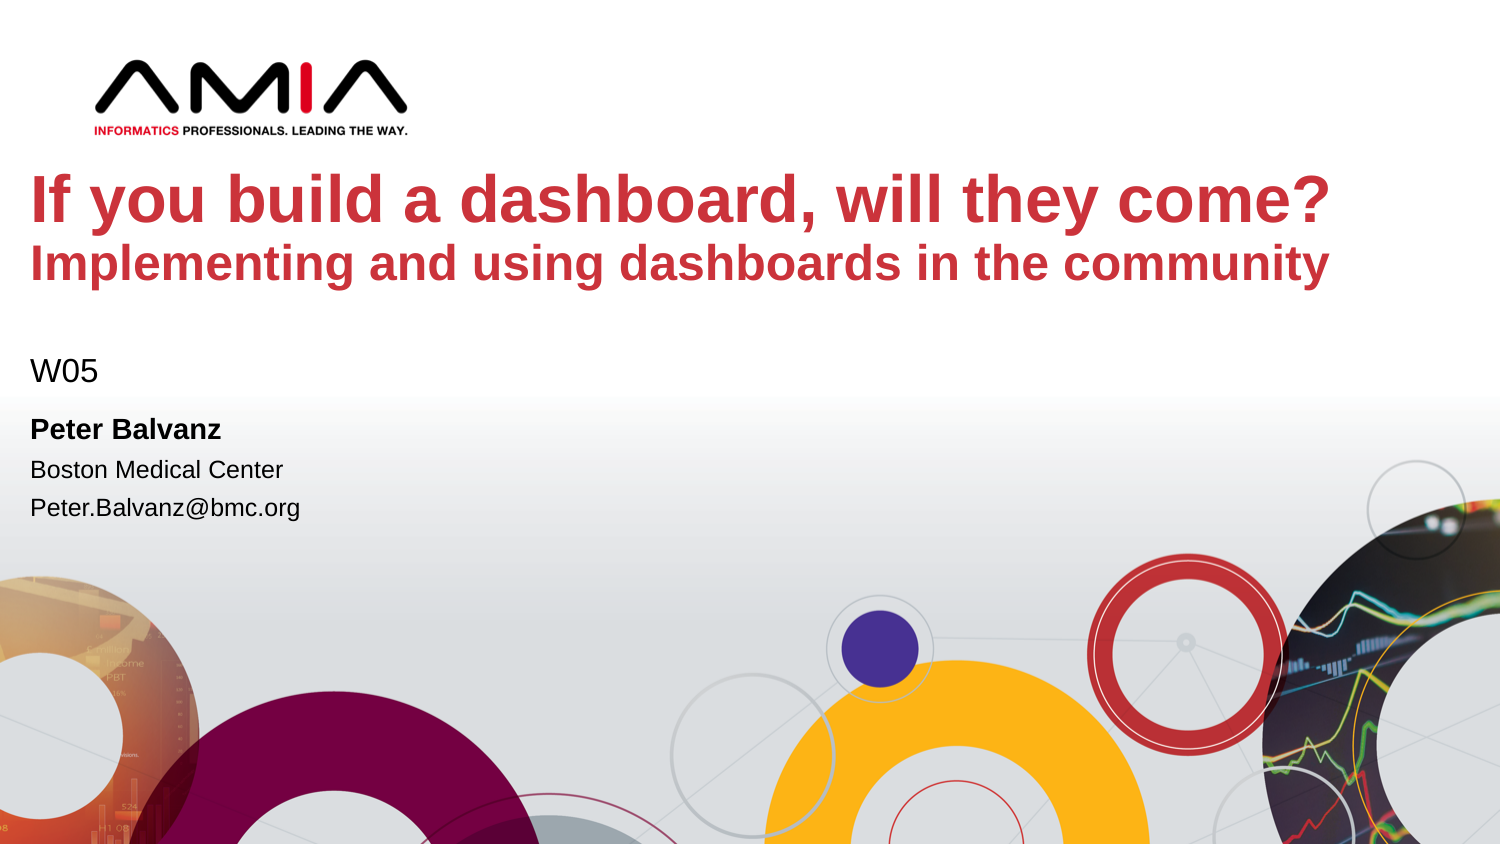

If you build a dashboard, will they come? Implementing and using dashboards in the community
W05
Peter Balvanz
Boston Medical Center
Peter.Balvanz@bmc.org